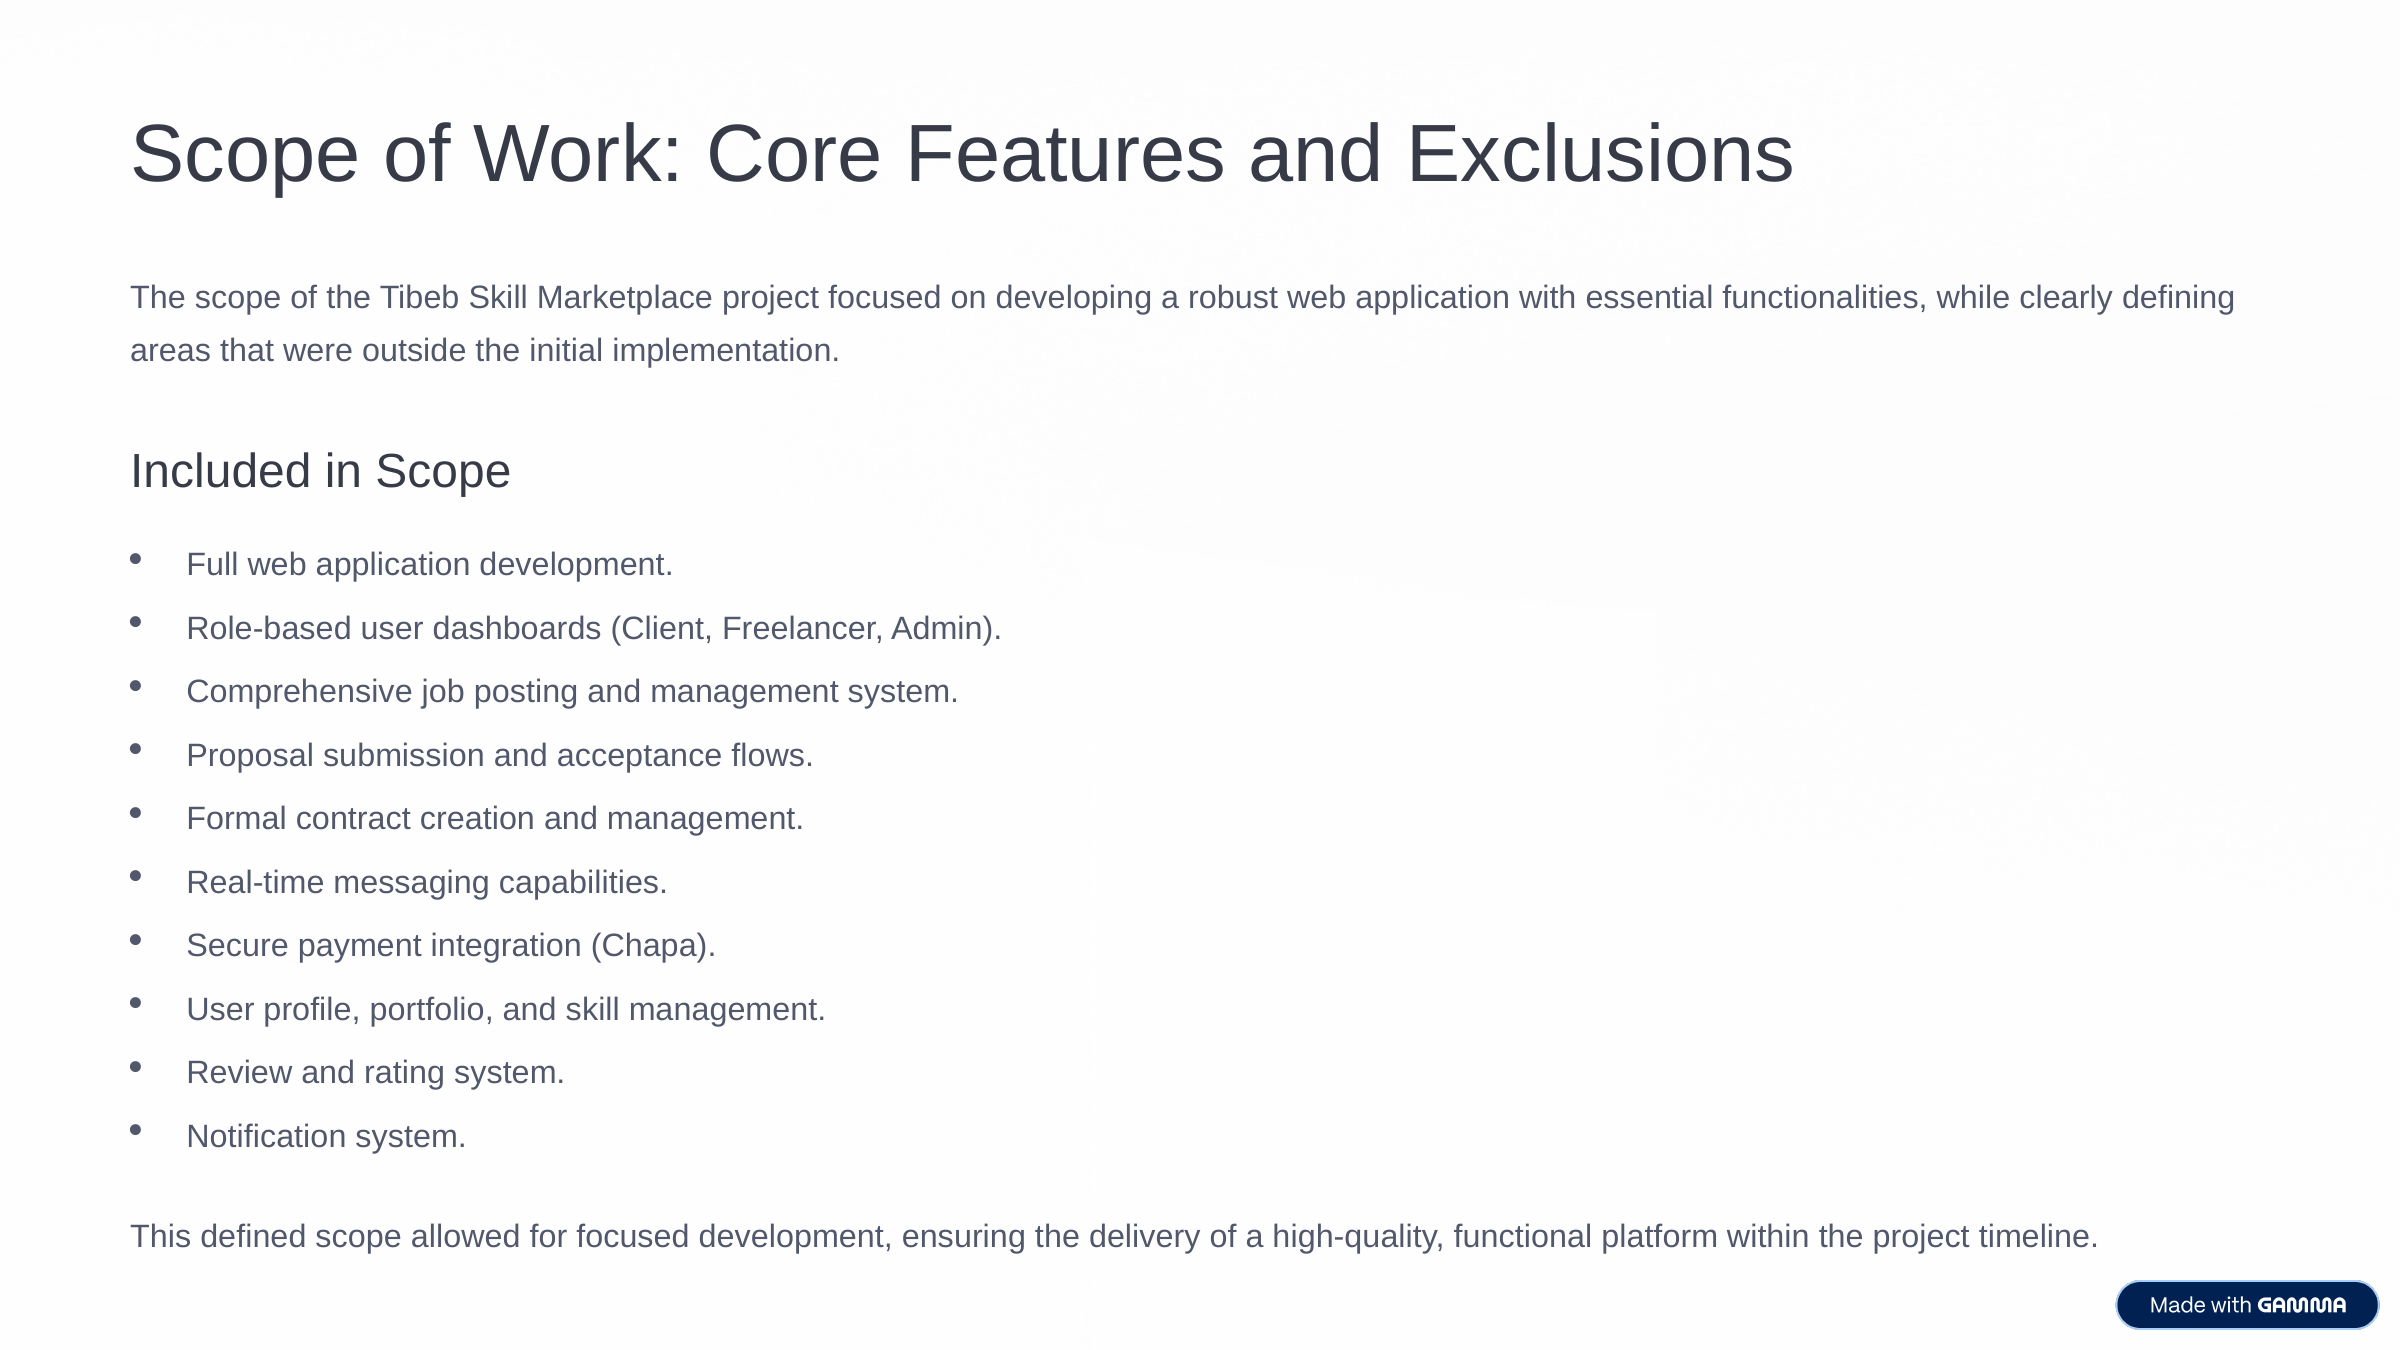

Scope of Work: Core Features and Exclusions
The scope of the Tibeb Skill Marketplace project focused on developing a robust web application with essential functionalities, while clearly defining areas that were outside the initial implementation.
Included in Scope

Full web application development.

Role-based user dashboards (Client, Freelancer, Admin).

Comprehensive job posting and management system.

Proposal submission and acceptance flows.

Formal contract creation and management.

Real-time messaging capabilities.

Secure payment integration (Chapa).
User profile, portfolio, and skill management.
Review and rating system.
Notification system.
This defined scope allowed for focused development, ensuring the delivery of a high-quality, functional platform within the project timeline.